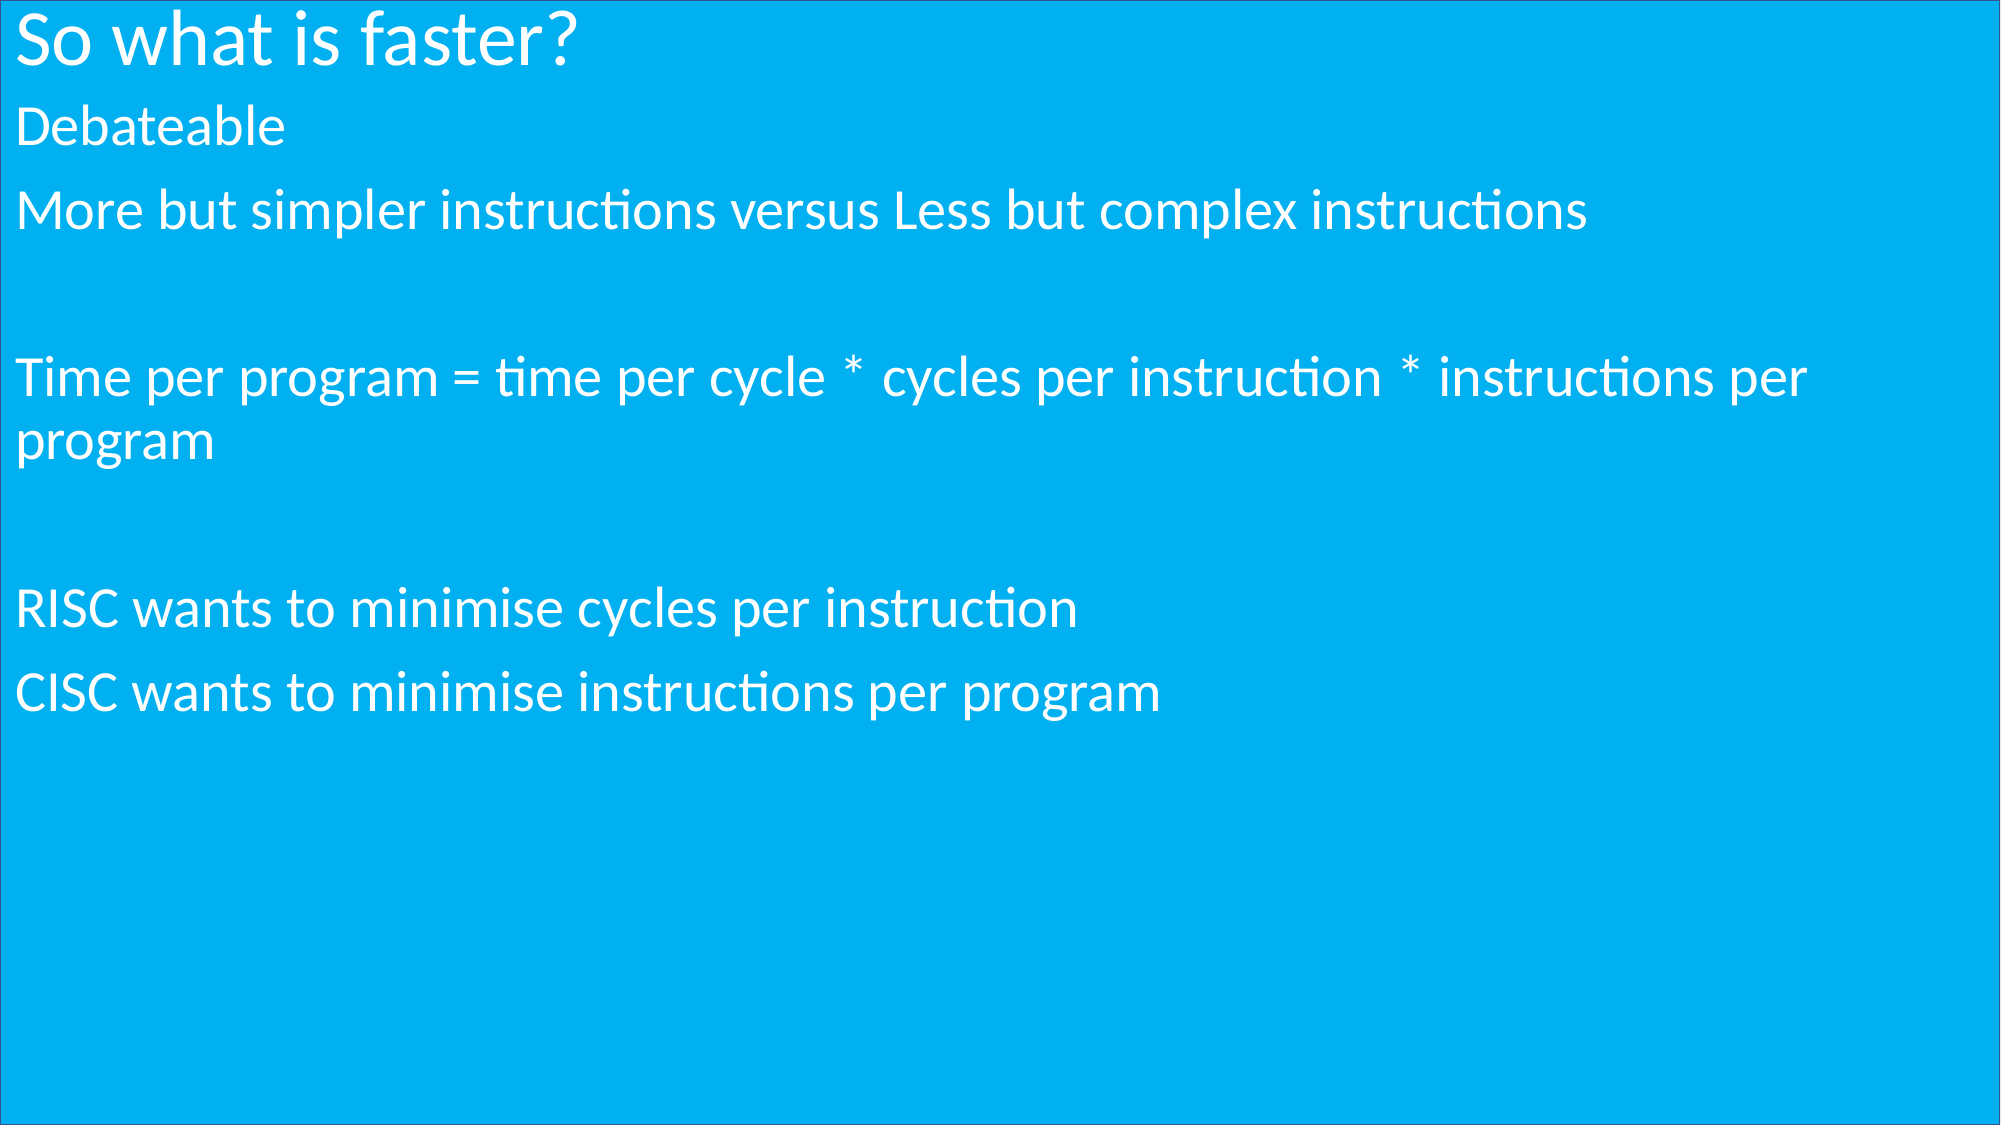

# So what is faster?
Debateable
More but simpler instructions versus Less but complex instructions

Time per program = time per cycle * cycles per instruction * instructions per program

RISC wants to minimise cycles per instruction
CISC wants to minimise instructions per program